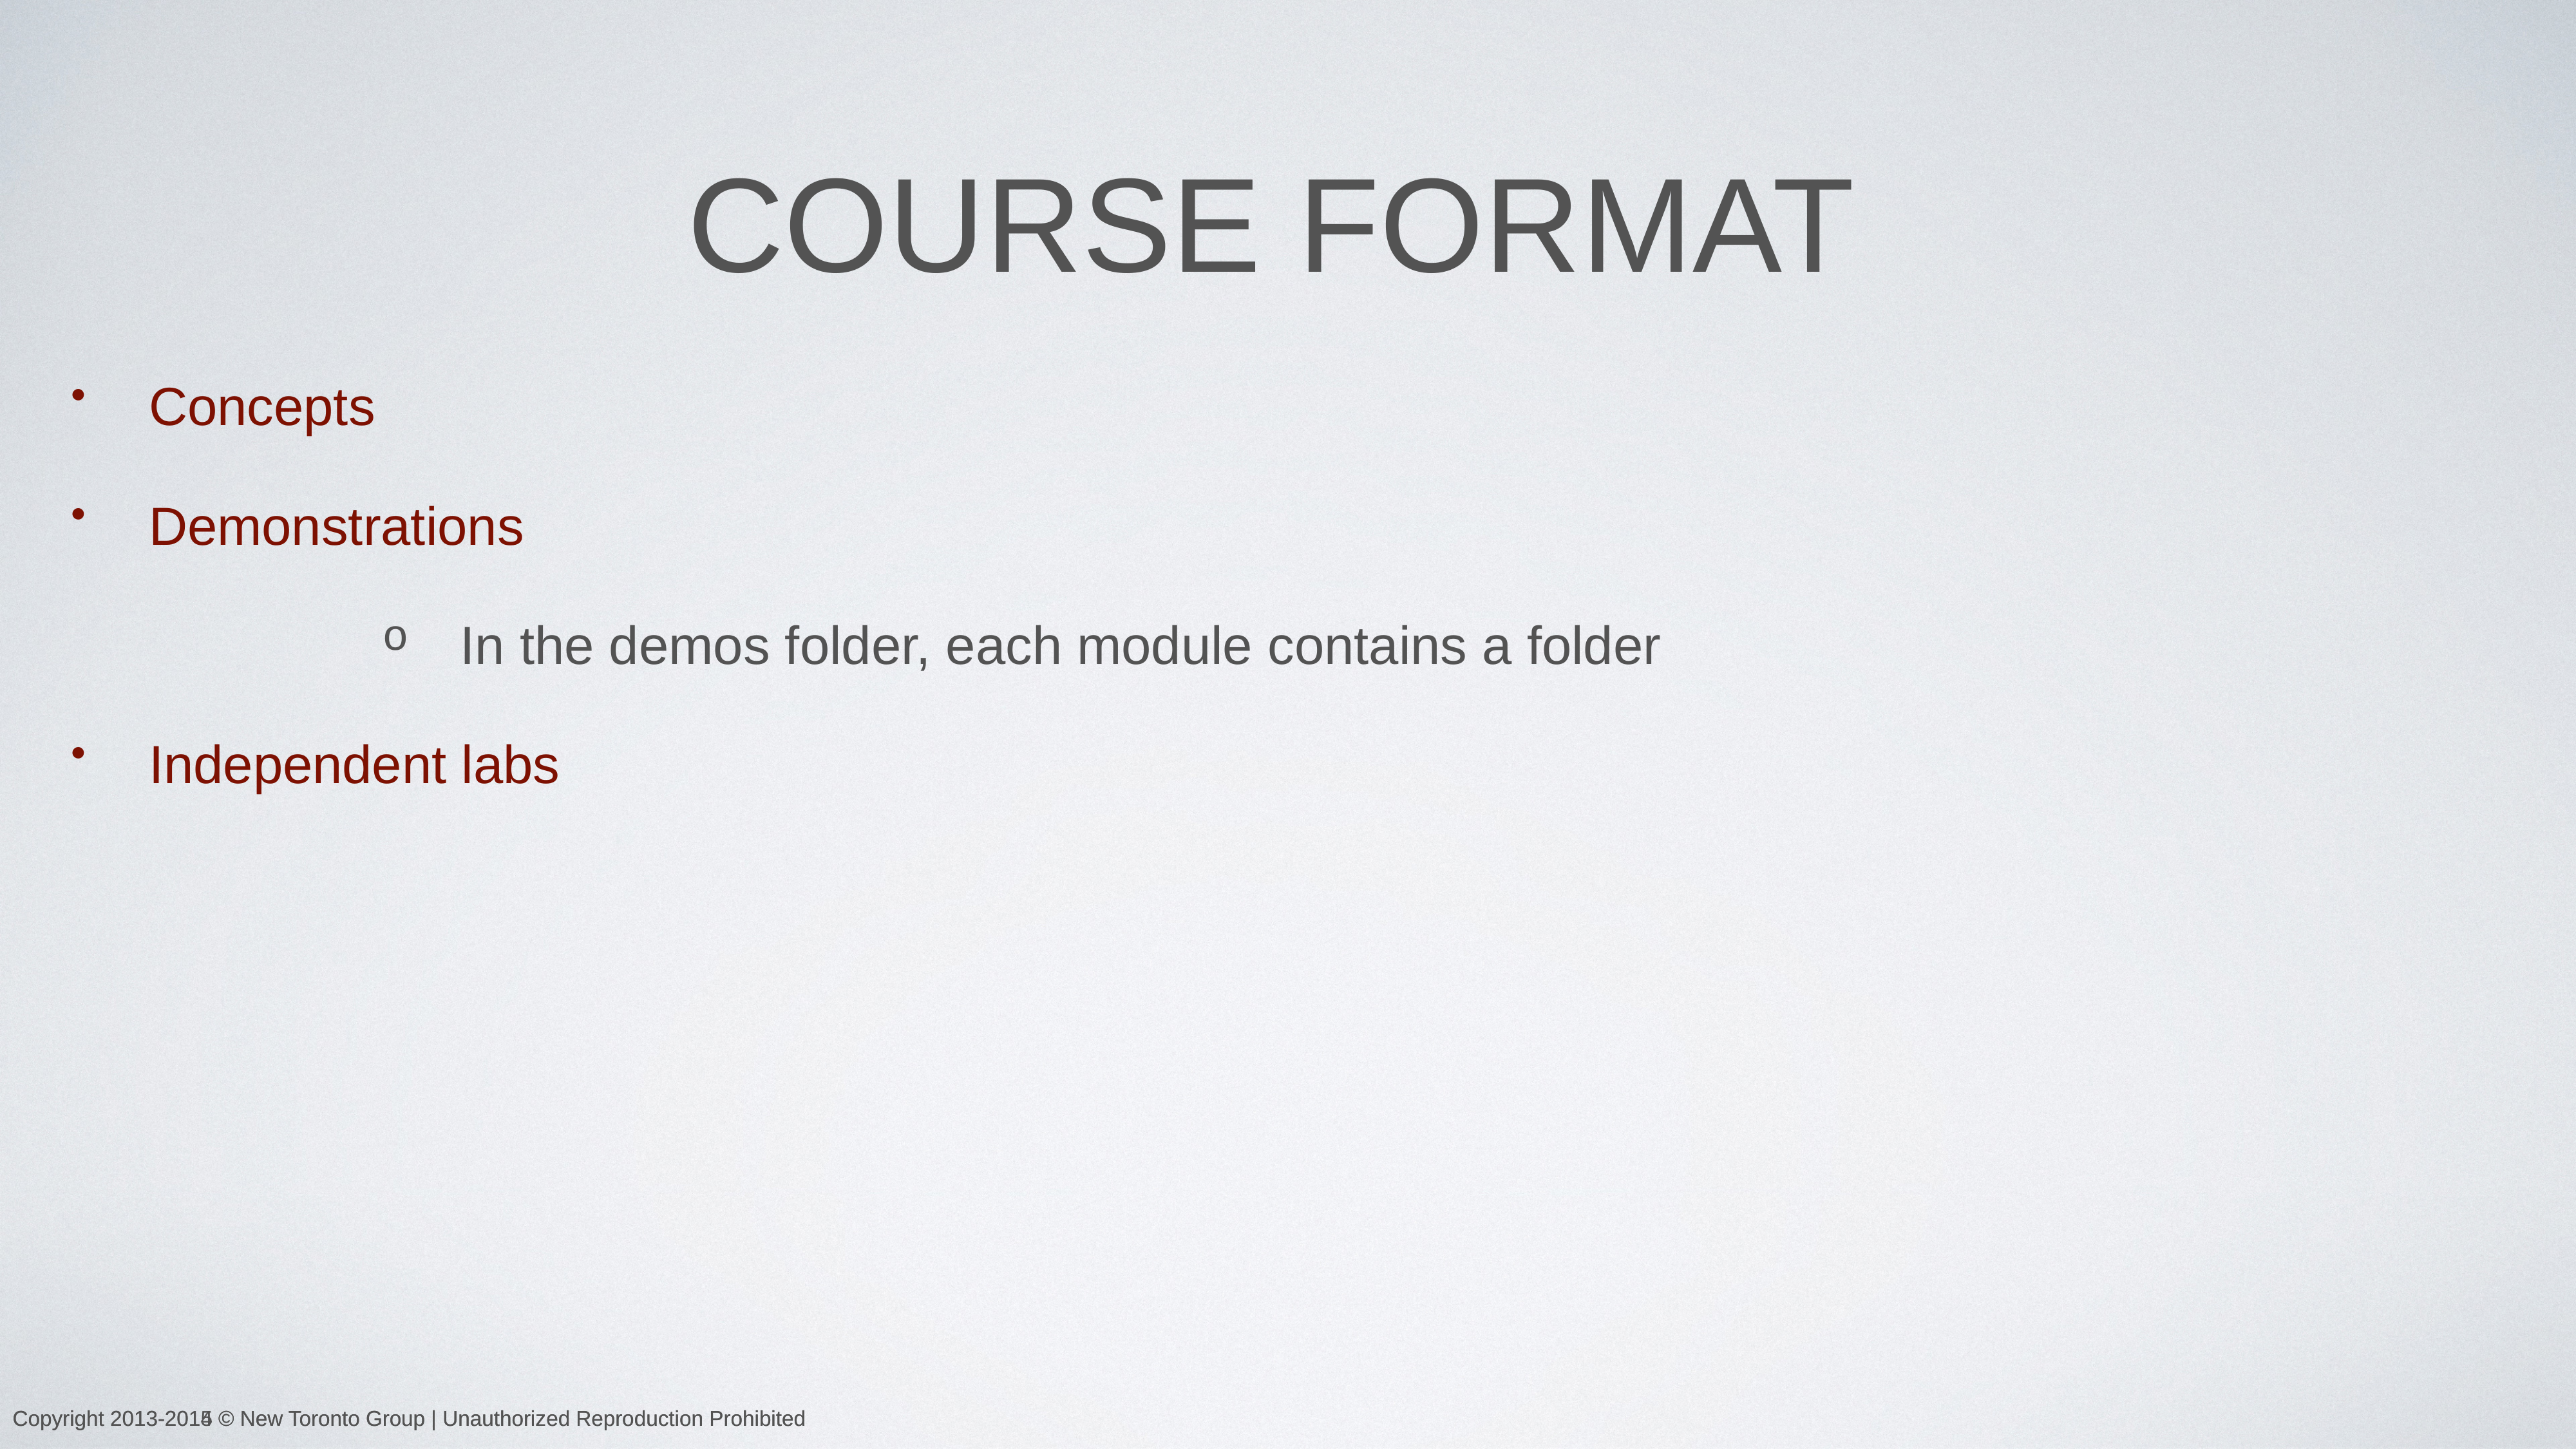

# Course Format
Concepts
Demonstrations
In the demos folder, each module contains a folder
Independent labs